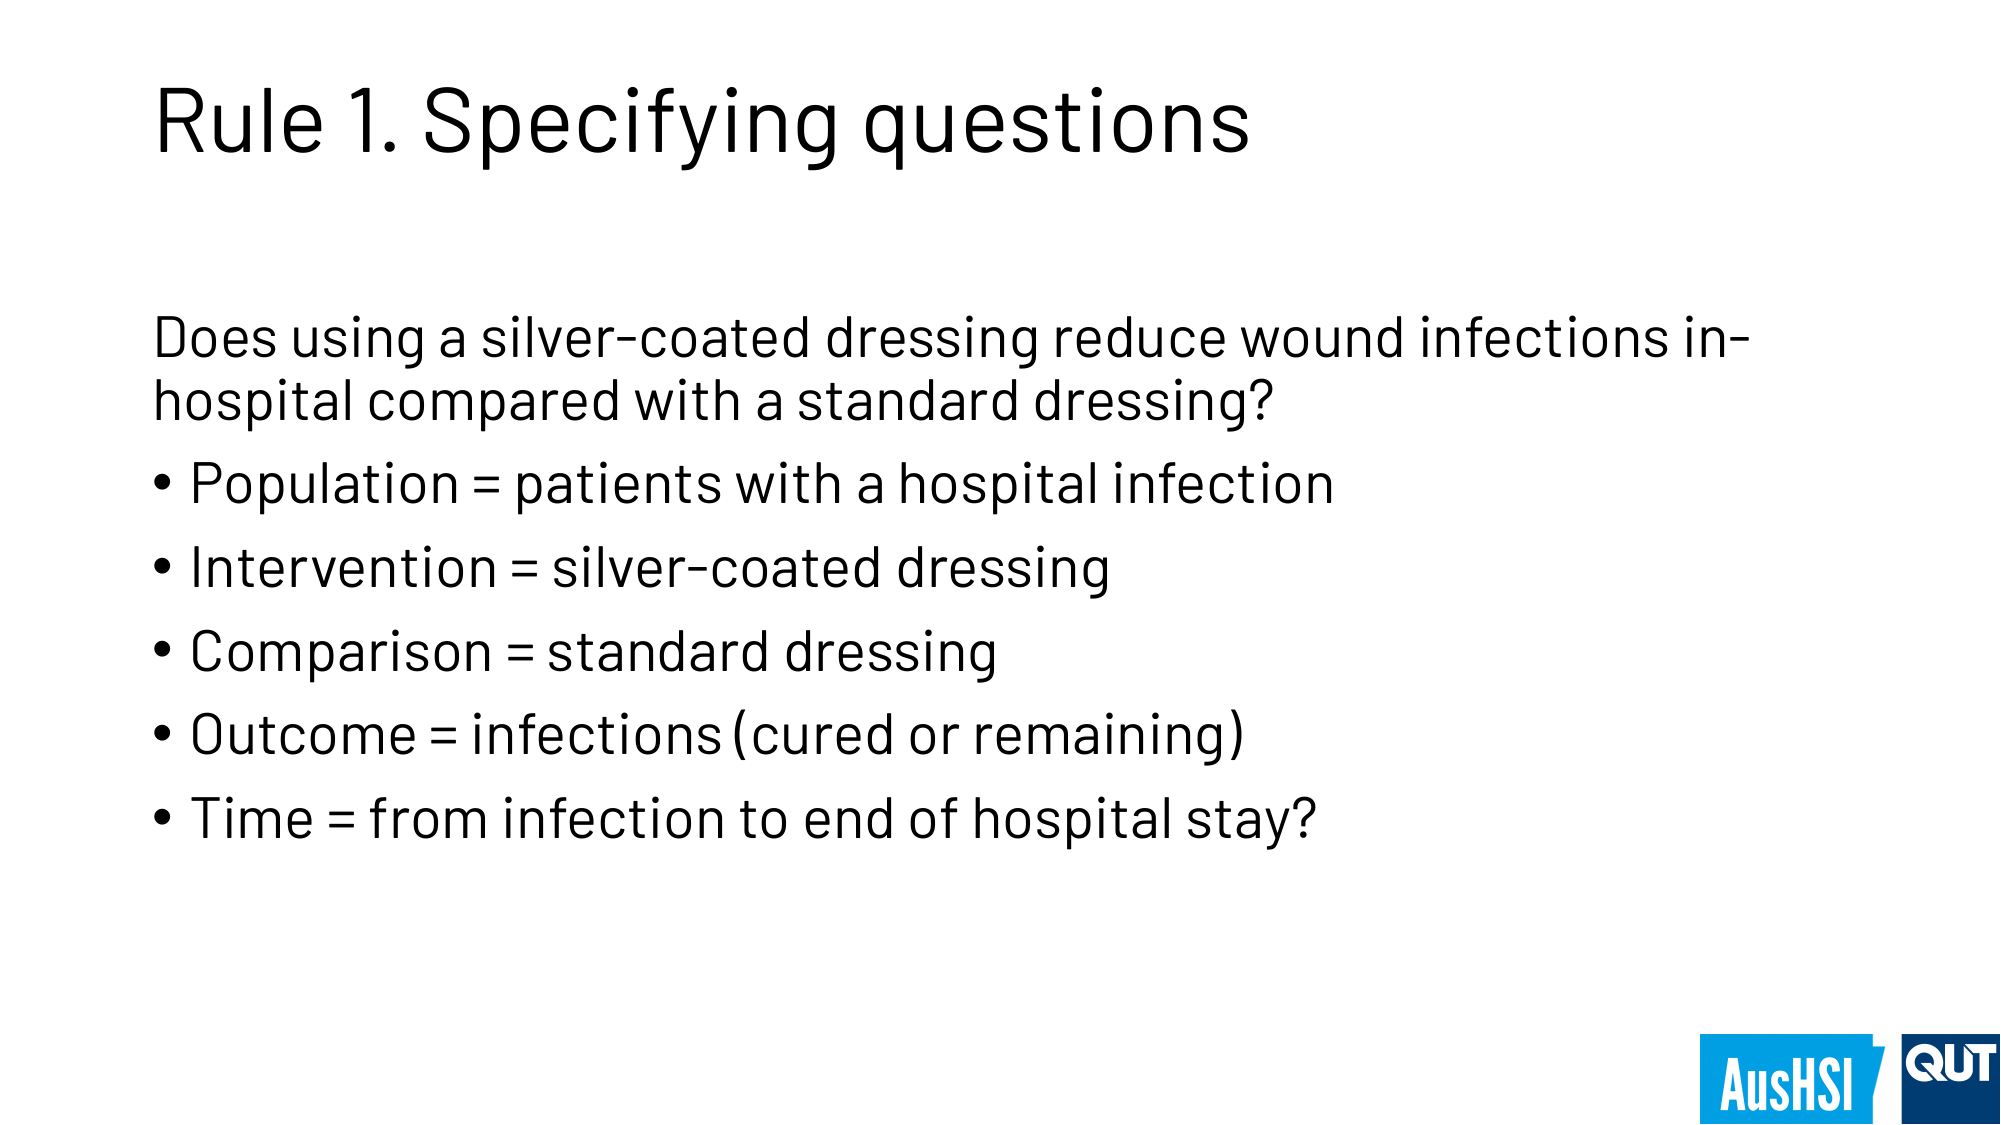

# Rule 1. Specifying questions
Does using a silver-coated dressing reduce wound infections in-hospital compared with a standard dressing?
Population = patients with a hospital infection
Intervention = silver-coated dressing
Comparison = standard dressing
Outcome = infections (cured or remaining)
Time = from infection to end of hospital stay?